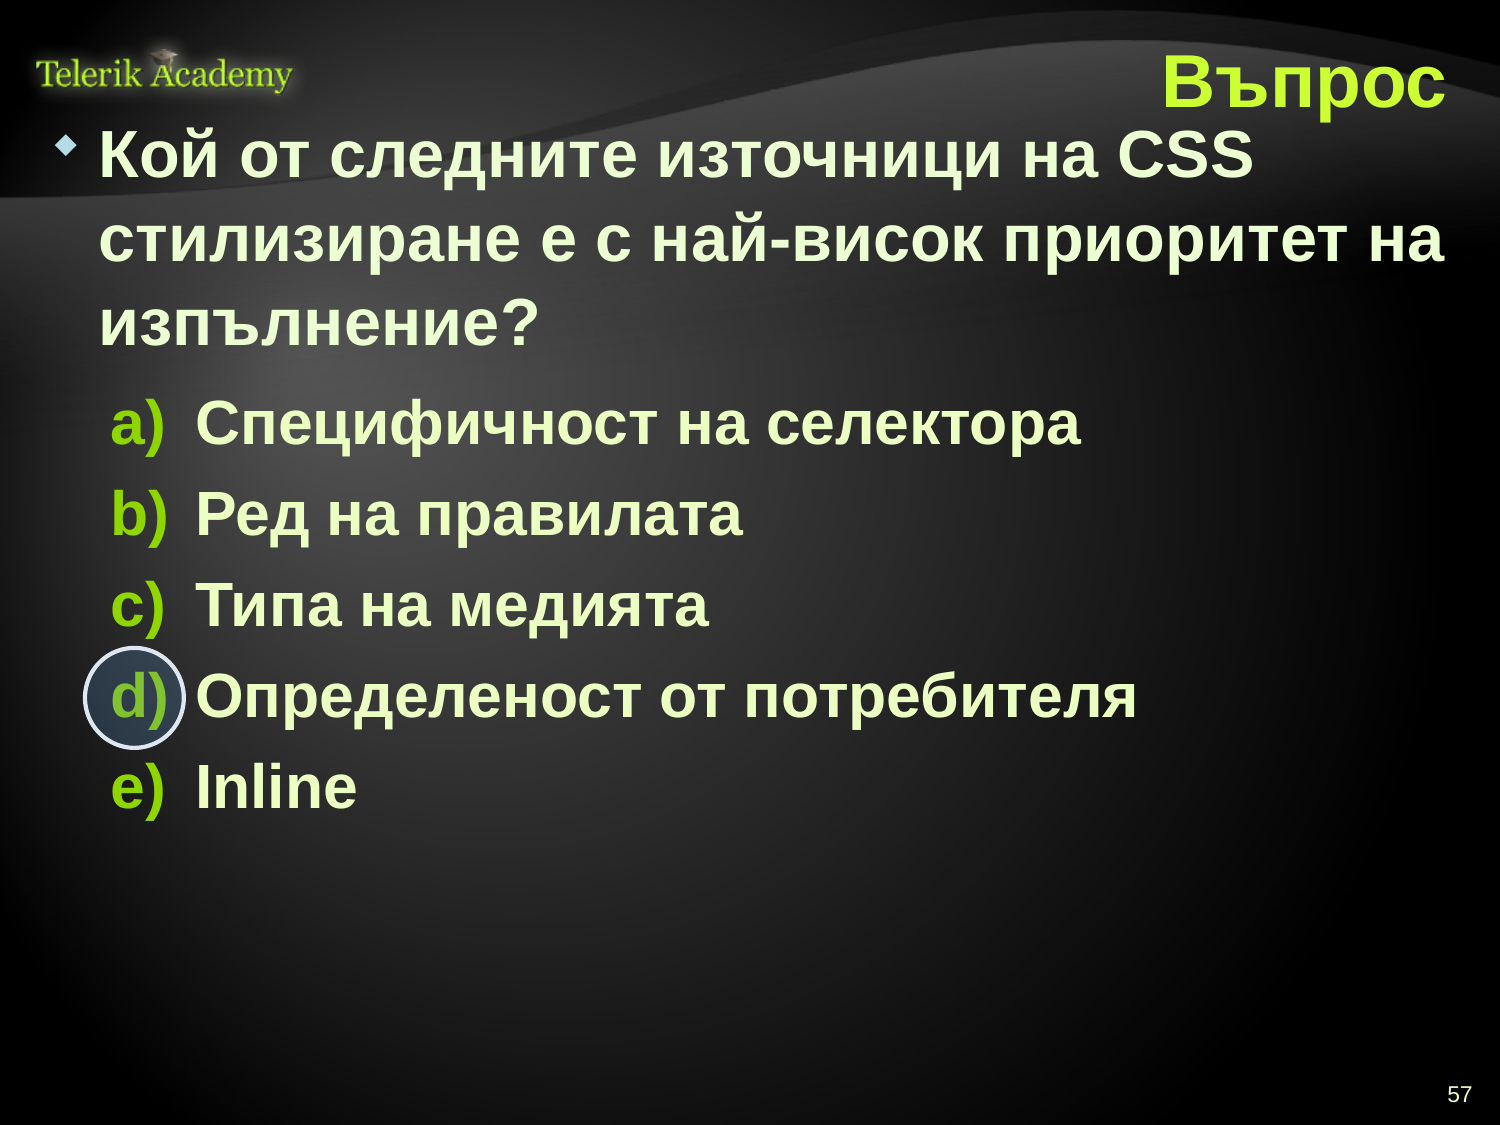

# Въпрос
Кой от следните източници на CSS стилизиране е с най-висок приоритет на изпълнение?
Специфичност на селектора
Ред на правилата
Типа на медията
Определеност от потребителя
Inline

57